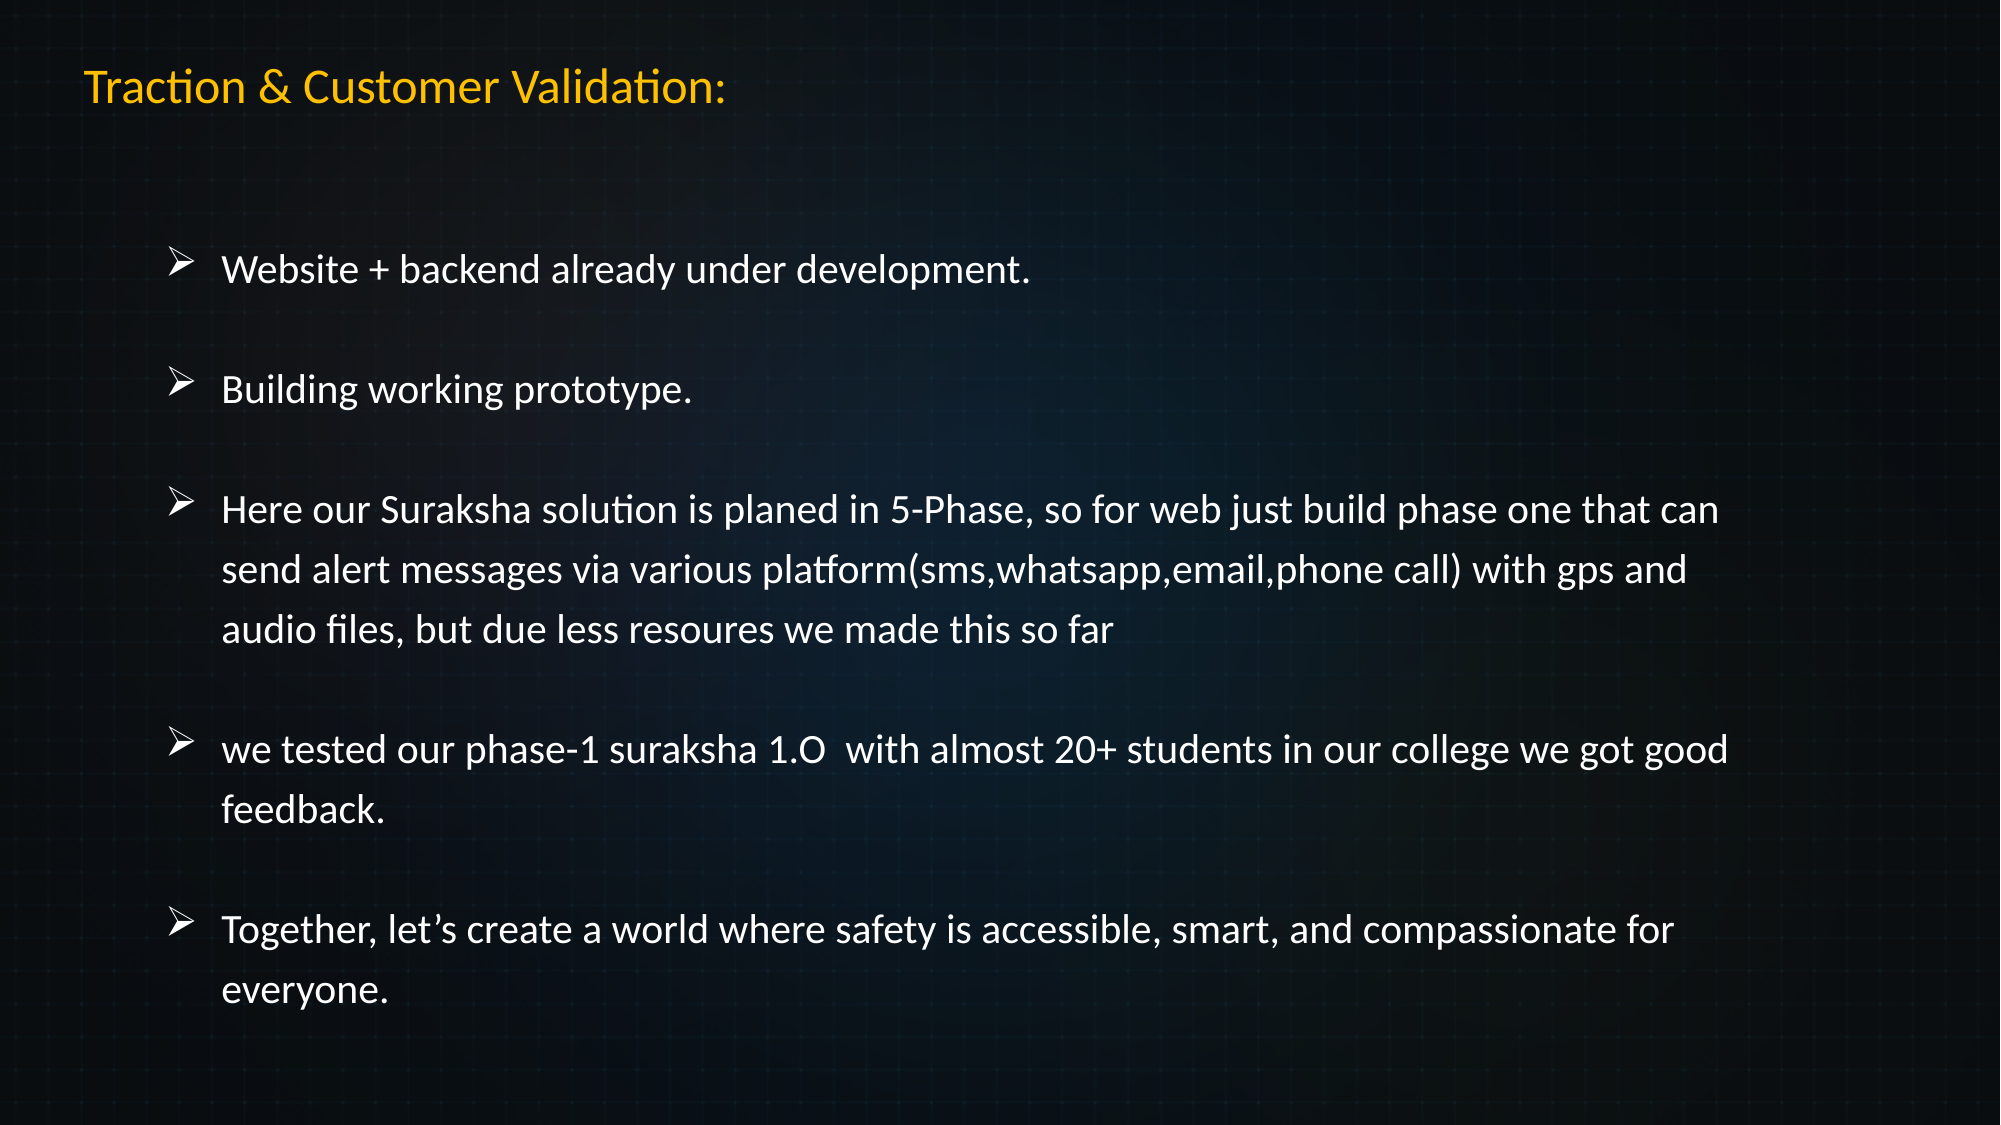

Traction & Customer Validation:
Website + backend already under development.

Building working prototype.

Here our Suraksha solution is planed in 5-Phase, so for web just build phase one that can send alert messages via various platform(sms,whatsapp,email,phone call) with gps and audio files, but due less resoures we made this so far

we tested our phase-1 suraksha 1.O  with almost 20+ students in our college we got good feedback.

Together, let’s create a world where safety is accessible, smart, and compassionate for everyone.